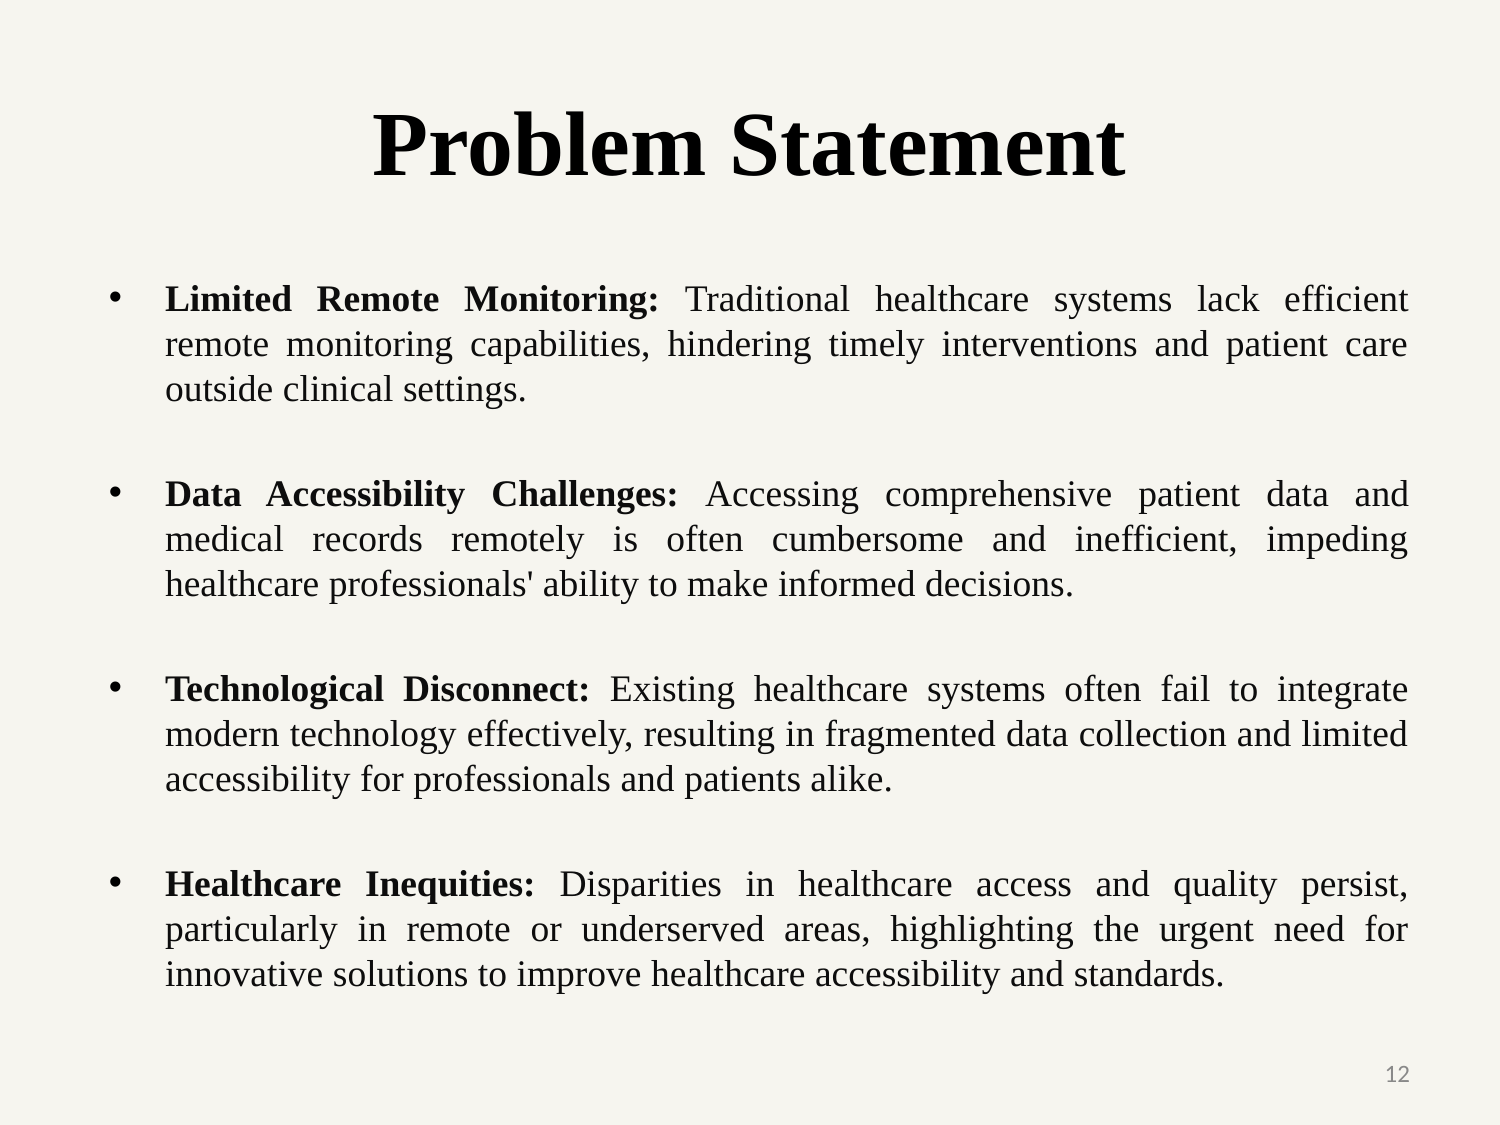

# Problem Statement
Limited Remote Monitoring: Traditional healthcare systems lack efficient remote monitoring capabilities, hindering timely interventions and patient care outside clinical settings.

Data Accessibility Challenges: Accessing comprehensive patient data and medical records remotely is often cumbersome and inefficient, impeding healthcare professionals' ability to make informed decisions.

Technological Disconnect: Existing healthcare systems often fail to integrate modern technology effectively, resulting in fragmented data collection and limited accessibility for professionals and patients alike.

Healthcare Inequities: Disparities in healthcare access and quality persist, particularly in remote or underserved areas, highlighting the urgent need for innovative solutions to improve healthcare accessibility and standards.
12